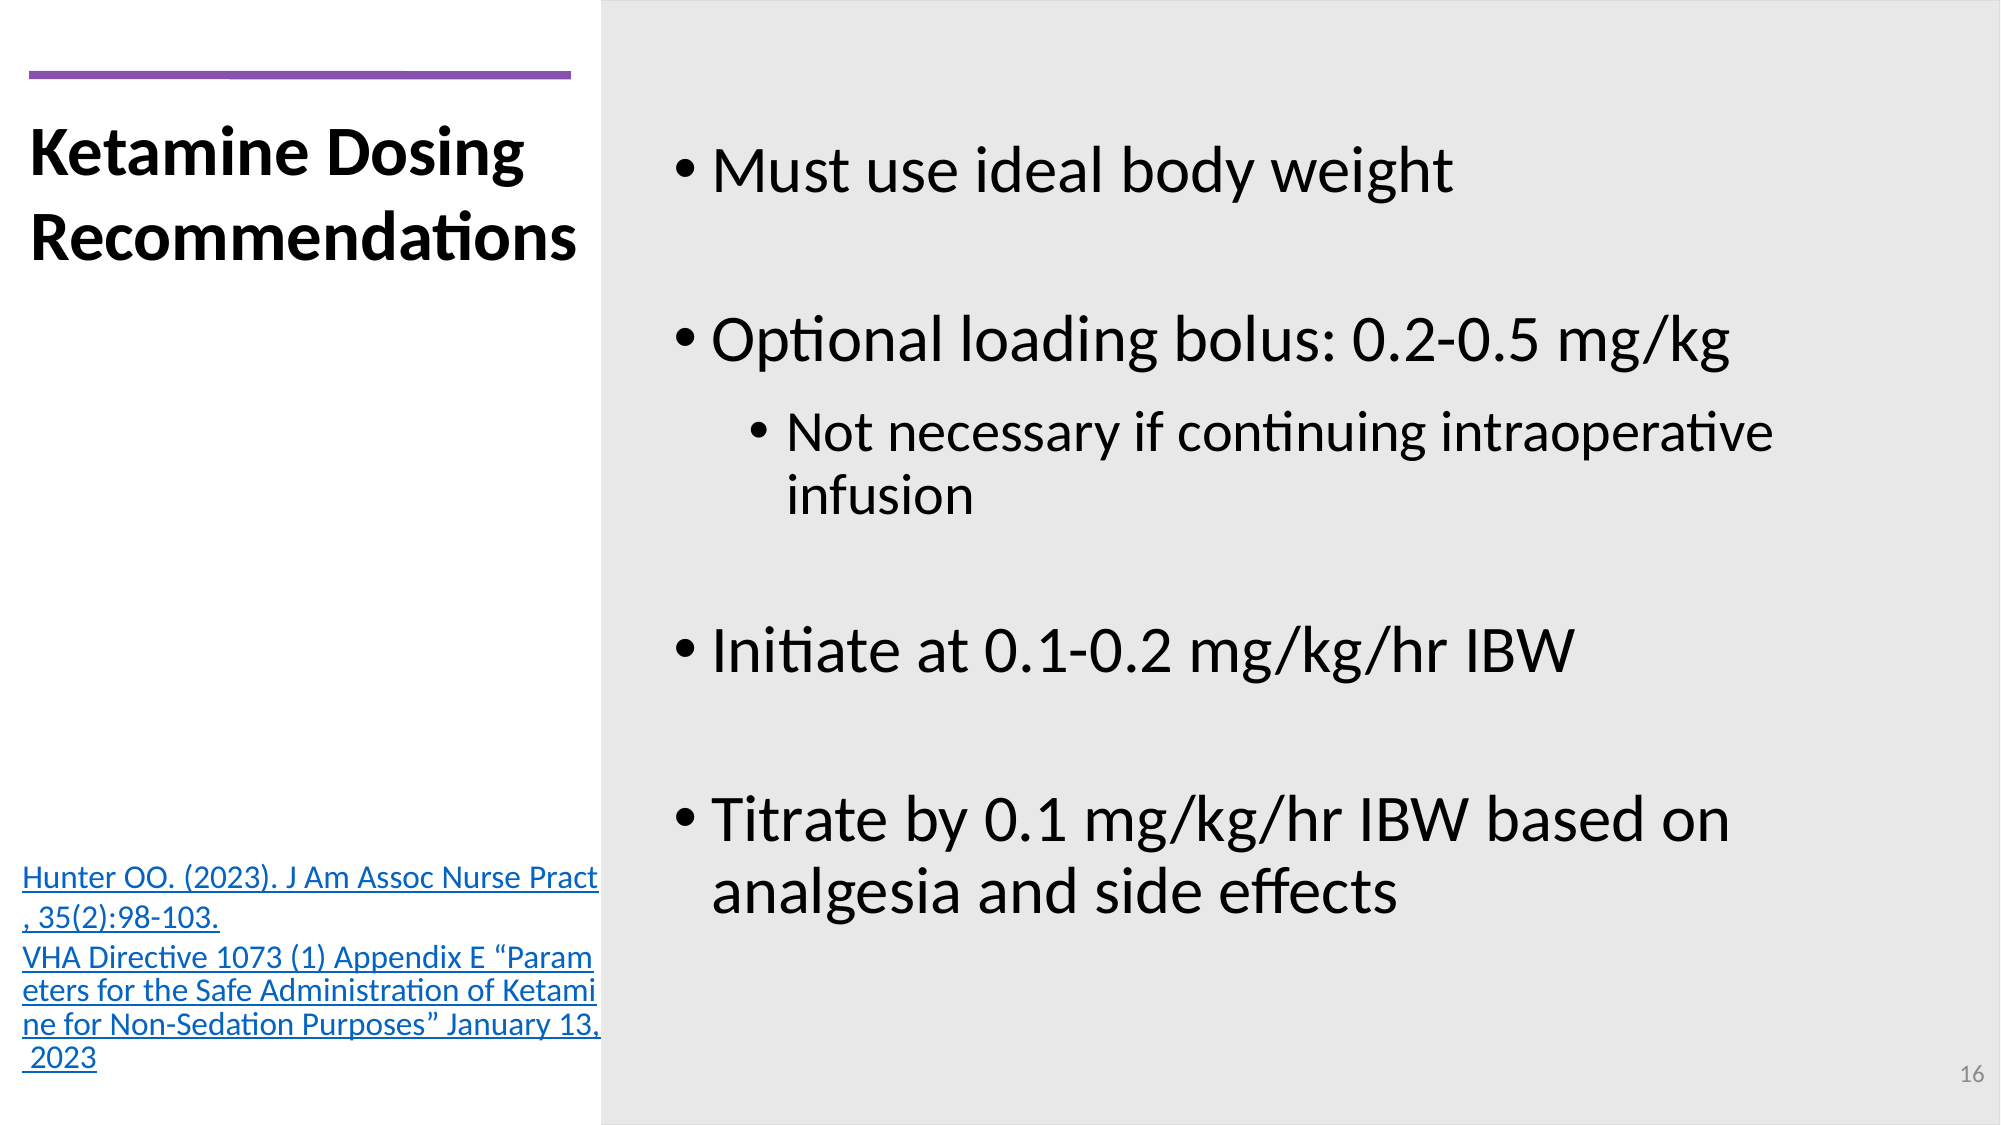

Ketamine Dosing Recommendations
Must use ideal body weight

Optional loading bolus: 0.2-0.5 mg/kg
Not necessary if continuing intraoperative infusion

Initiate at 0.1-0.2 mg/kg/hr IBW

Titrate by 0.1 mg/kg/hr IBW based on analgesia and side effects
Hunter OO. (2023). J Am Assoc Nurse Pract, 35(2):98-103.
VHA Directive 1073 (1) Appendix E “Parameters for the Safe Administration of Ketamine for Non-Sedation Purposes” January 13, 2023
16